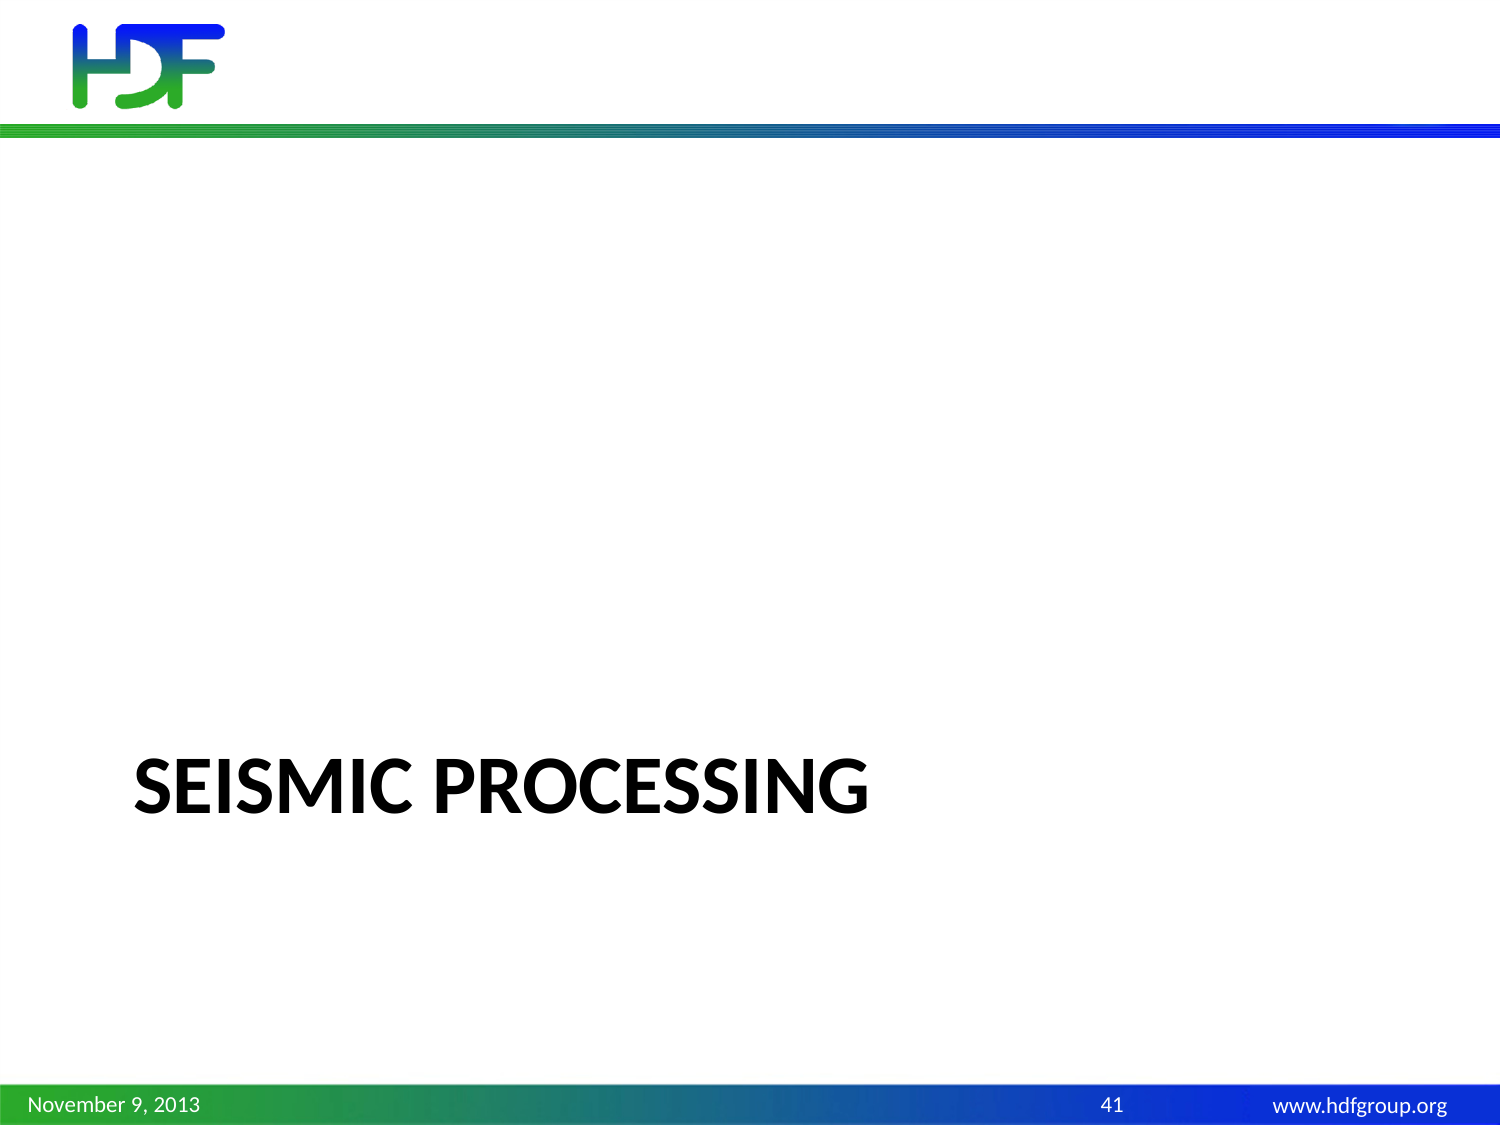

# Seismic processing
November 9, 2013
41